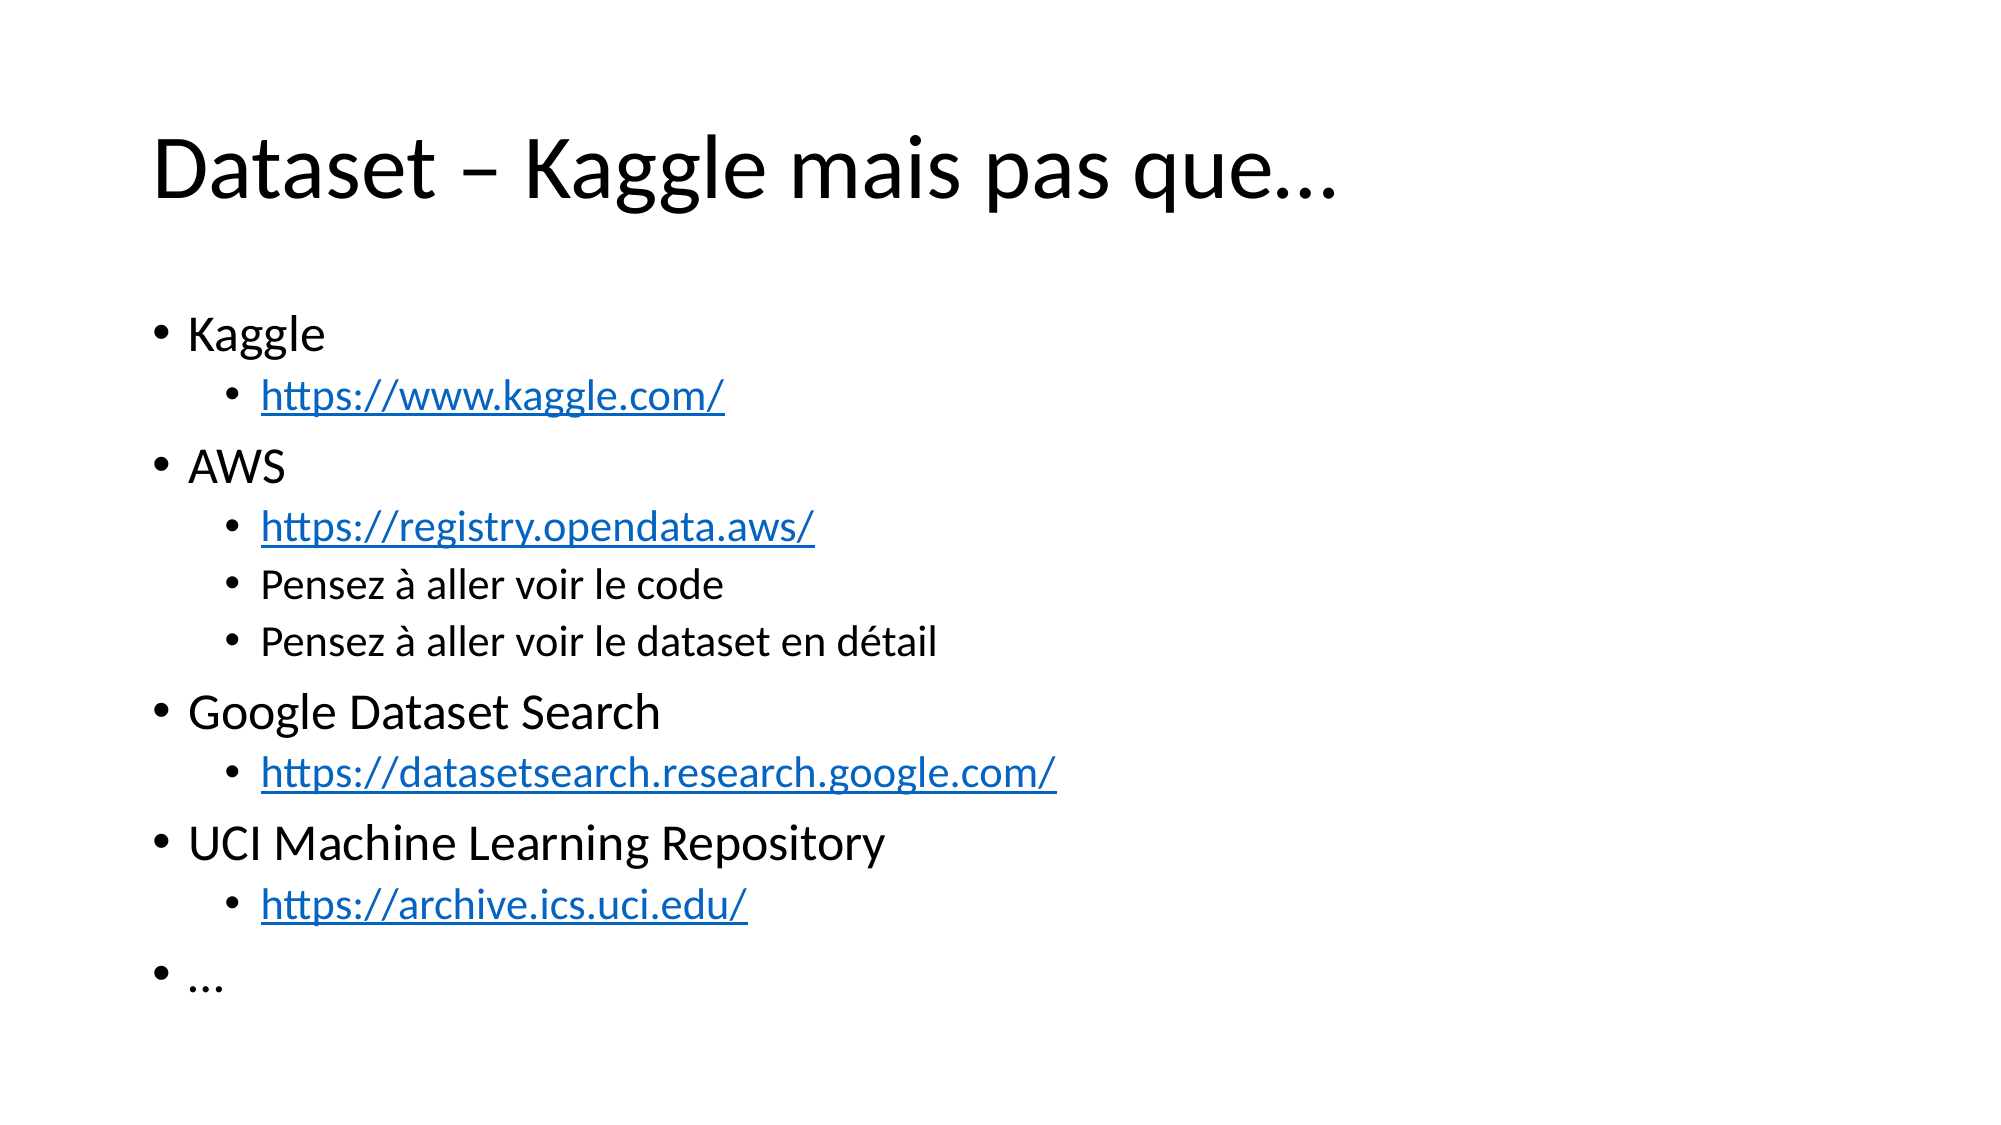

# Dataset – Kaggle mais pas que…
Kaggle
https://www.kaggle.com/
AWS
https://registry.opendata.aws/
Pensez à aller voir le code
Pensez à aller voir le dataset en détail
Google Dataset Search
https://datasetsearch.research.google.com/
UCI Machine Learning Repository
https://archive.ics.uci.edu/
…